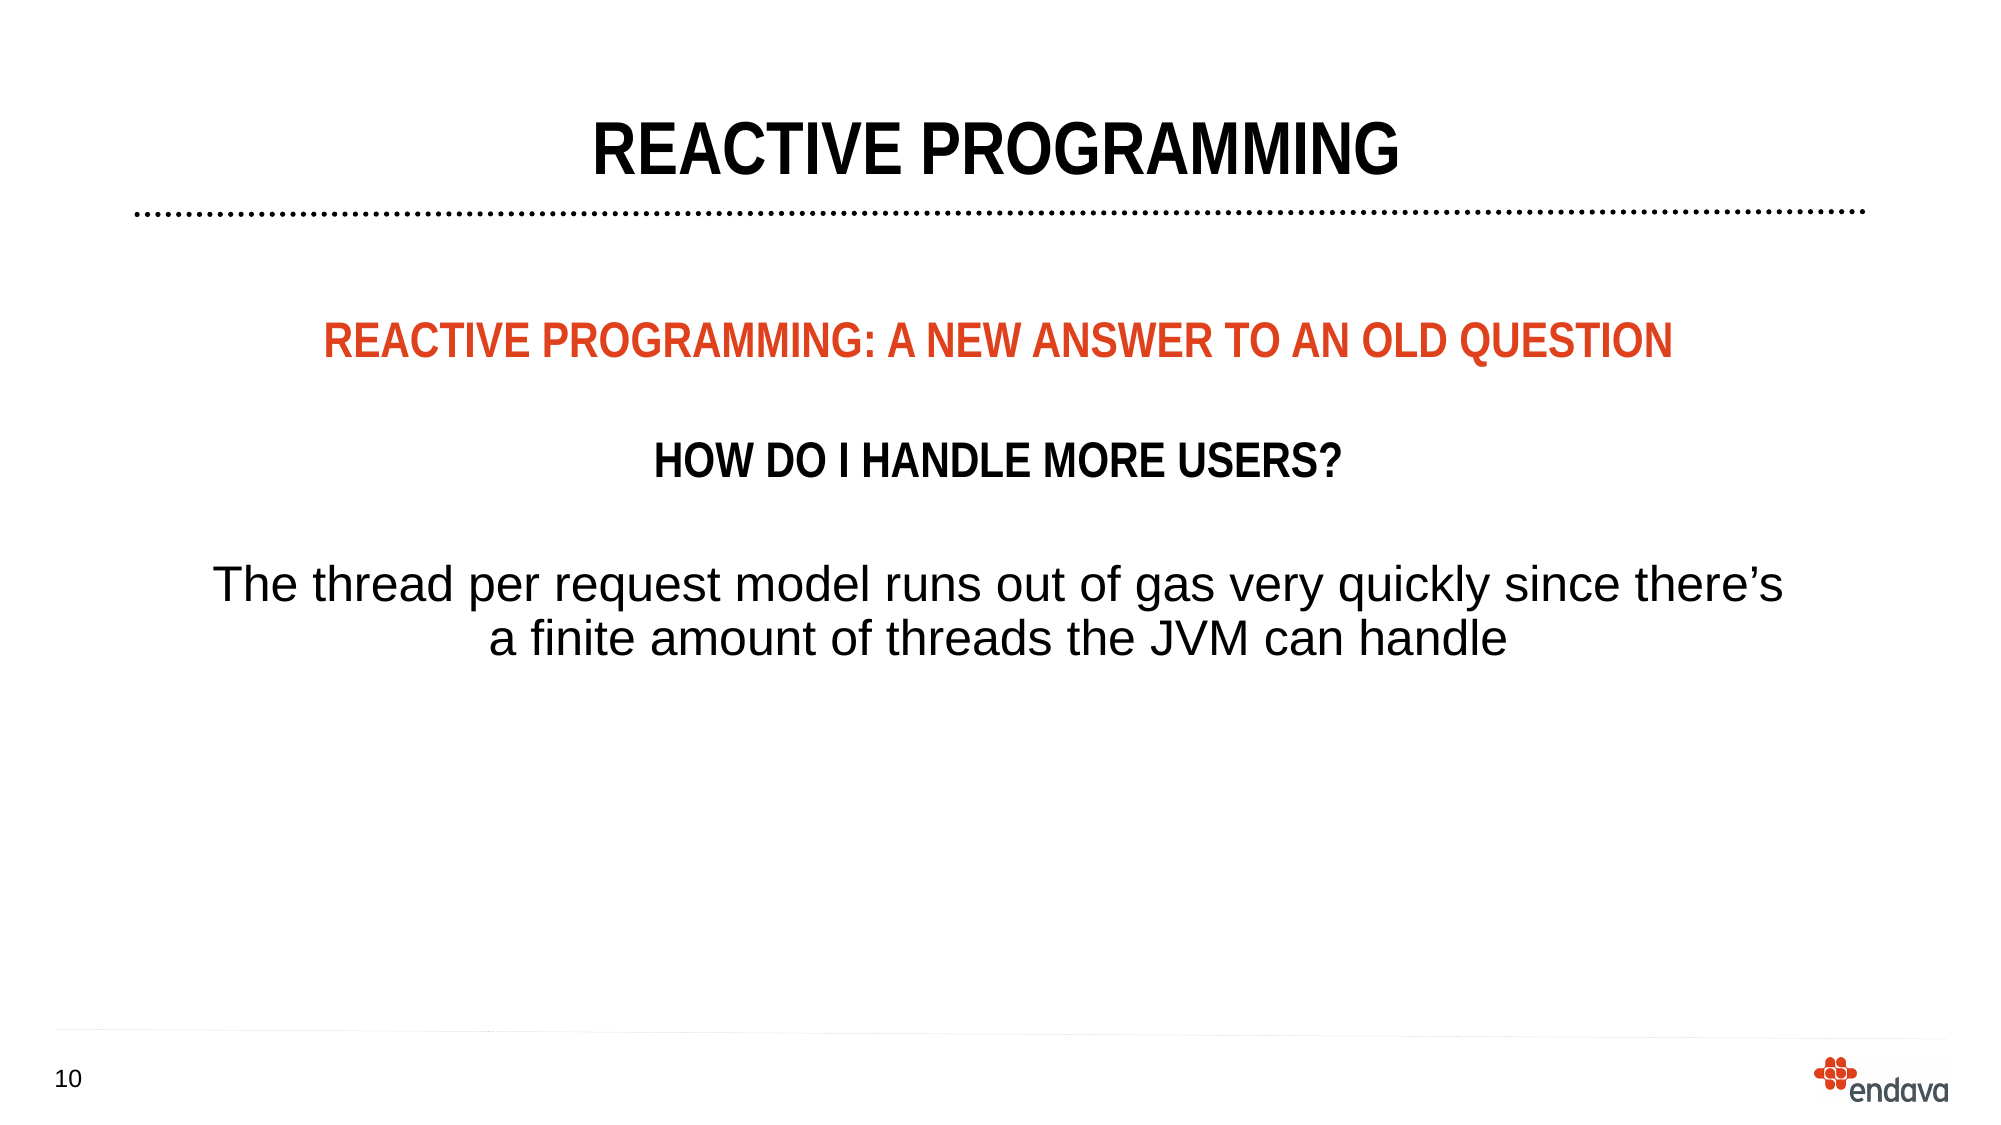

# Reactive programming
Reactive programming: a new answer to an old question
How do I handle more users?
The thread per request model runs out of gas very quickly since there’s a finite amount of threads the JVM can handle